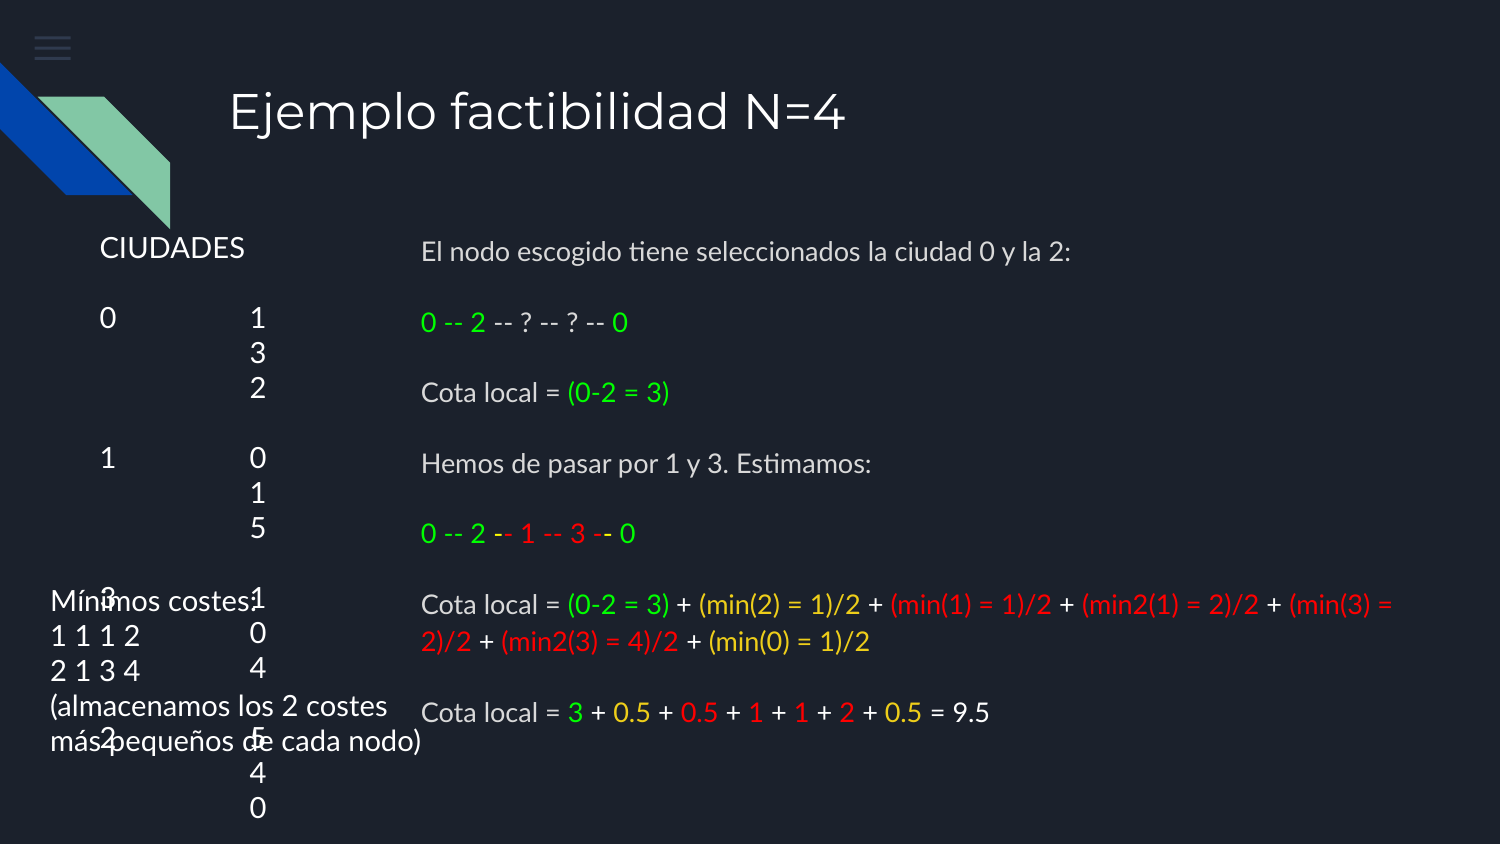

# Ejemplo factibilidad N=4
CIUDADES

0	1	3	2

1	0	1	5

3	1	0	4

2	5	4	0
El nodo escogido tiene seleccionados la ciudad 0 y la 2:
0 -- 2 -- ? -- ? -- 0
Cota local = (0-2 = 3)
Hemos de pasar por 1 y 3. Estimamos:
0 -- 2 -- 1 -- 3 -- 0
Cota local = (0-2 = 3) + (min(2) = 1)/2 + (min(1) = 1)/2 + (min2(1) = 2)/2 + (min(3) = 2)/2 + (min2(3) = 4)/2 + (min(0) = 1)/2
Cota local = 3 + 0.5 + 0.5 + 1 + 1 + 2 + 0.5 = 9.5
Mínimos costes:
1 1 1 2
2 1 3 4
(almacenamos los 2 costes más pequeños de cada nodo)